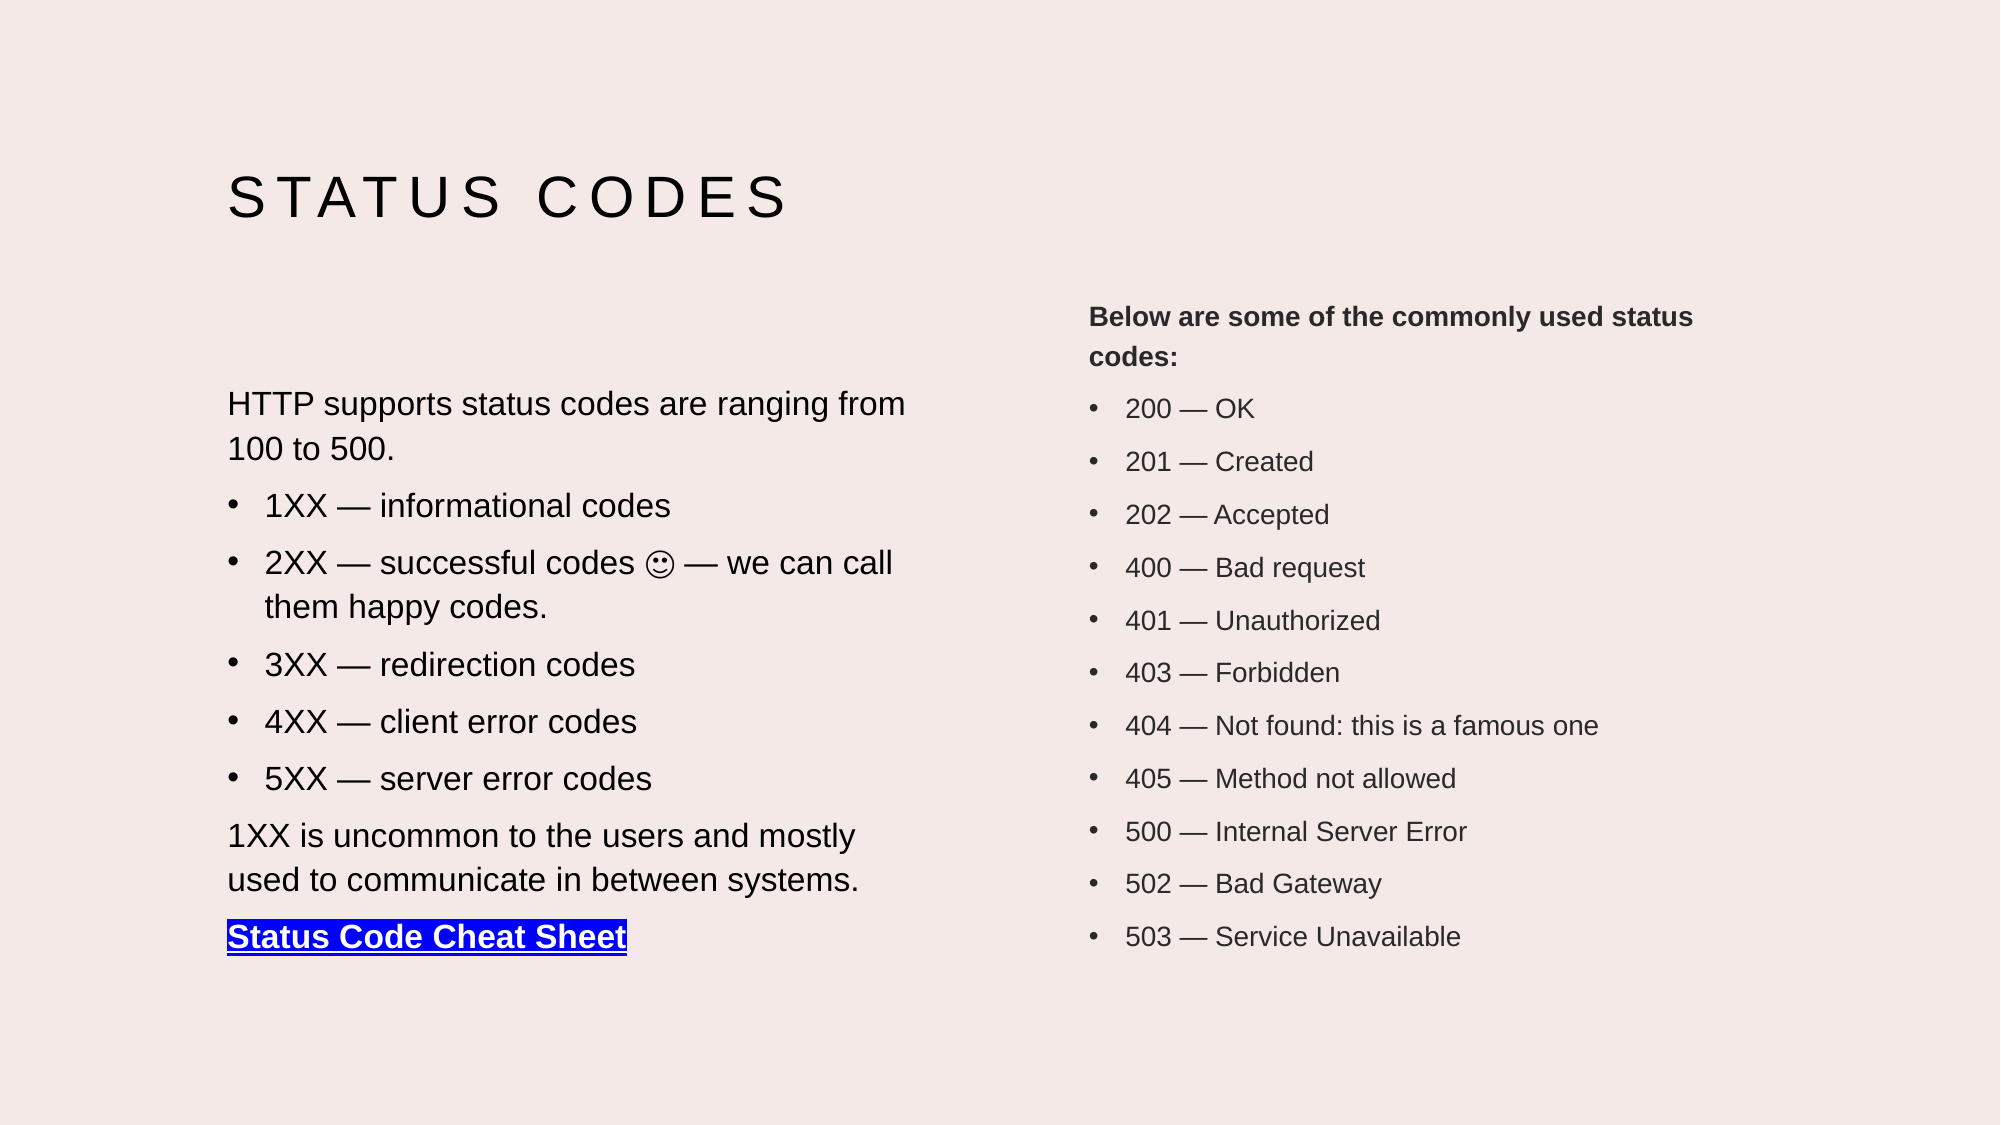

# Status Codes
Below are some of the commonly used status codes:
200 — OK
201 — Created
202 — Accepted
400 — Bad request
401 — Unauthorized
403 — Forbidden
404 — Not found: this is a famous one
405 — Method not allowed
500 — Internal Server Error
502 — Bad Gateway
503 — Service Unavailable

HTTP supports status codes are ranging from 100 to 500.
1XX — informational codes
2XX — successful codes 🙂 — we can call them happy codes.
3XX — redirection codes
4XX — client error codes
5XX — server error codes
1XX is uncommon to the users and mostly used to communicate in between systems.
Status Code Cheat Sheet